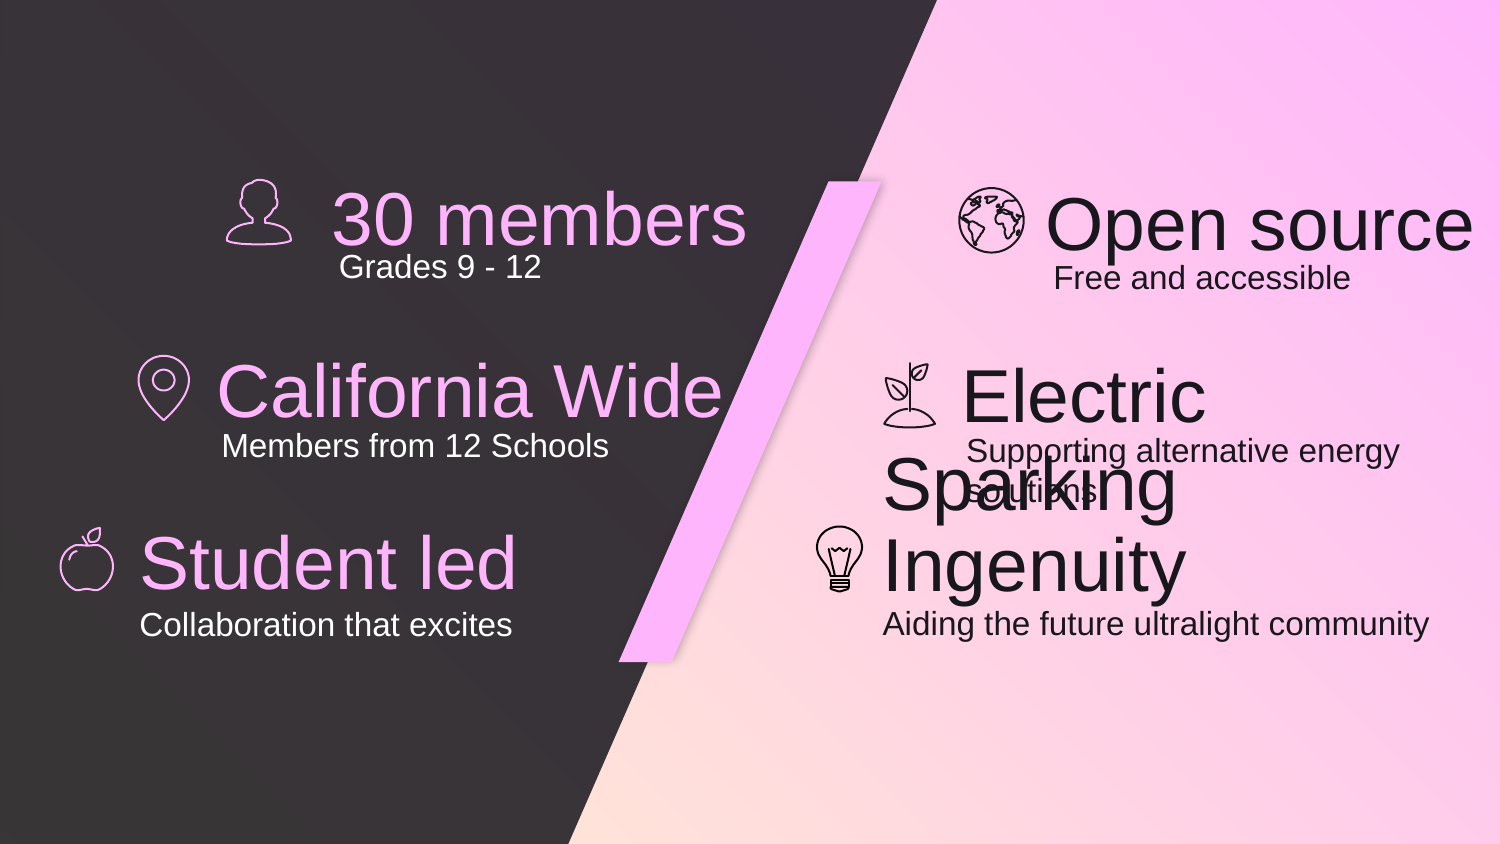

30 members

Open source

Grades 9 - 12

Free and accessible
California Wide

Electric

Members from 12 Schools
Supporting alternative energy solutions

Sparking Ingenuity

Student led

Aiding the future ultralight community
Collaboration that excites